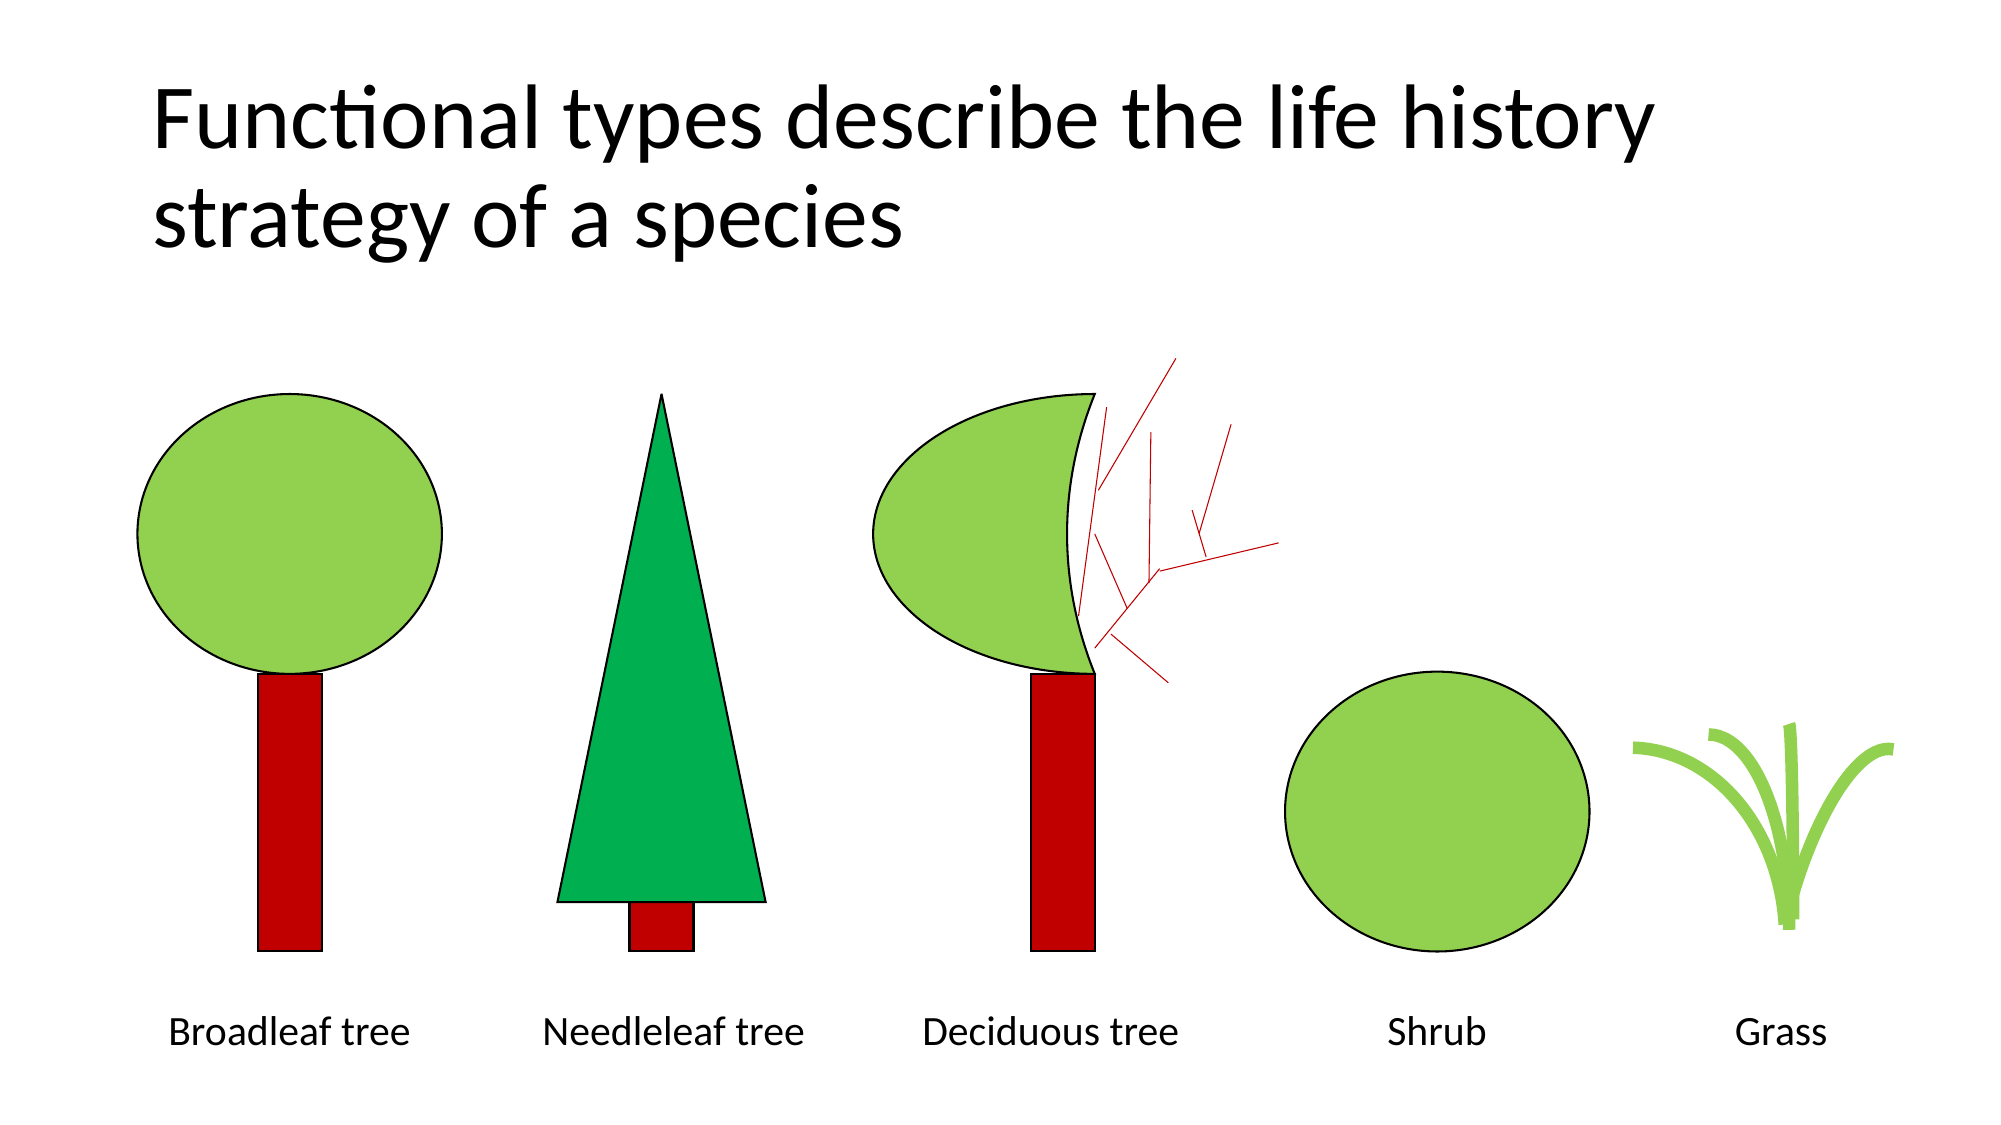

# Functional types describe the life history strategy of a species

Broadleaf tree
Needleleaf tree
Deciduous tree
Shrub
Grass